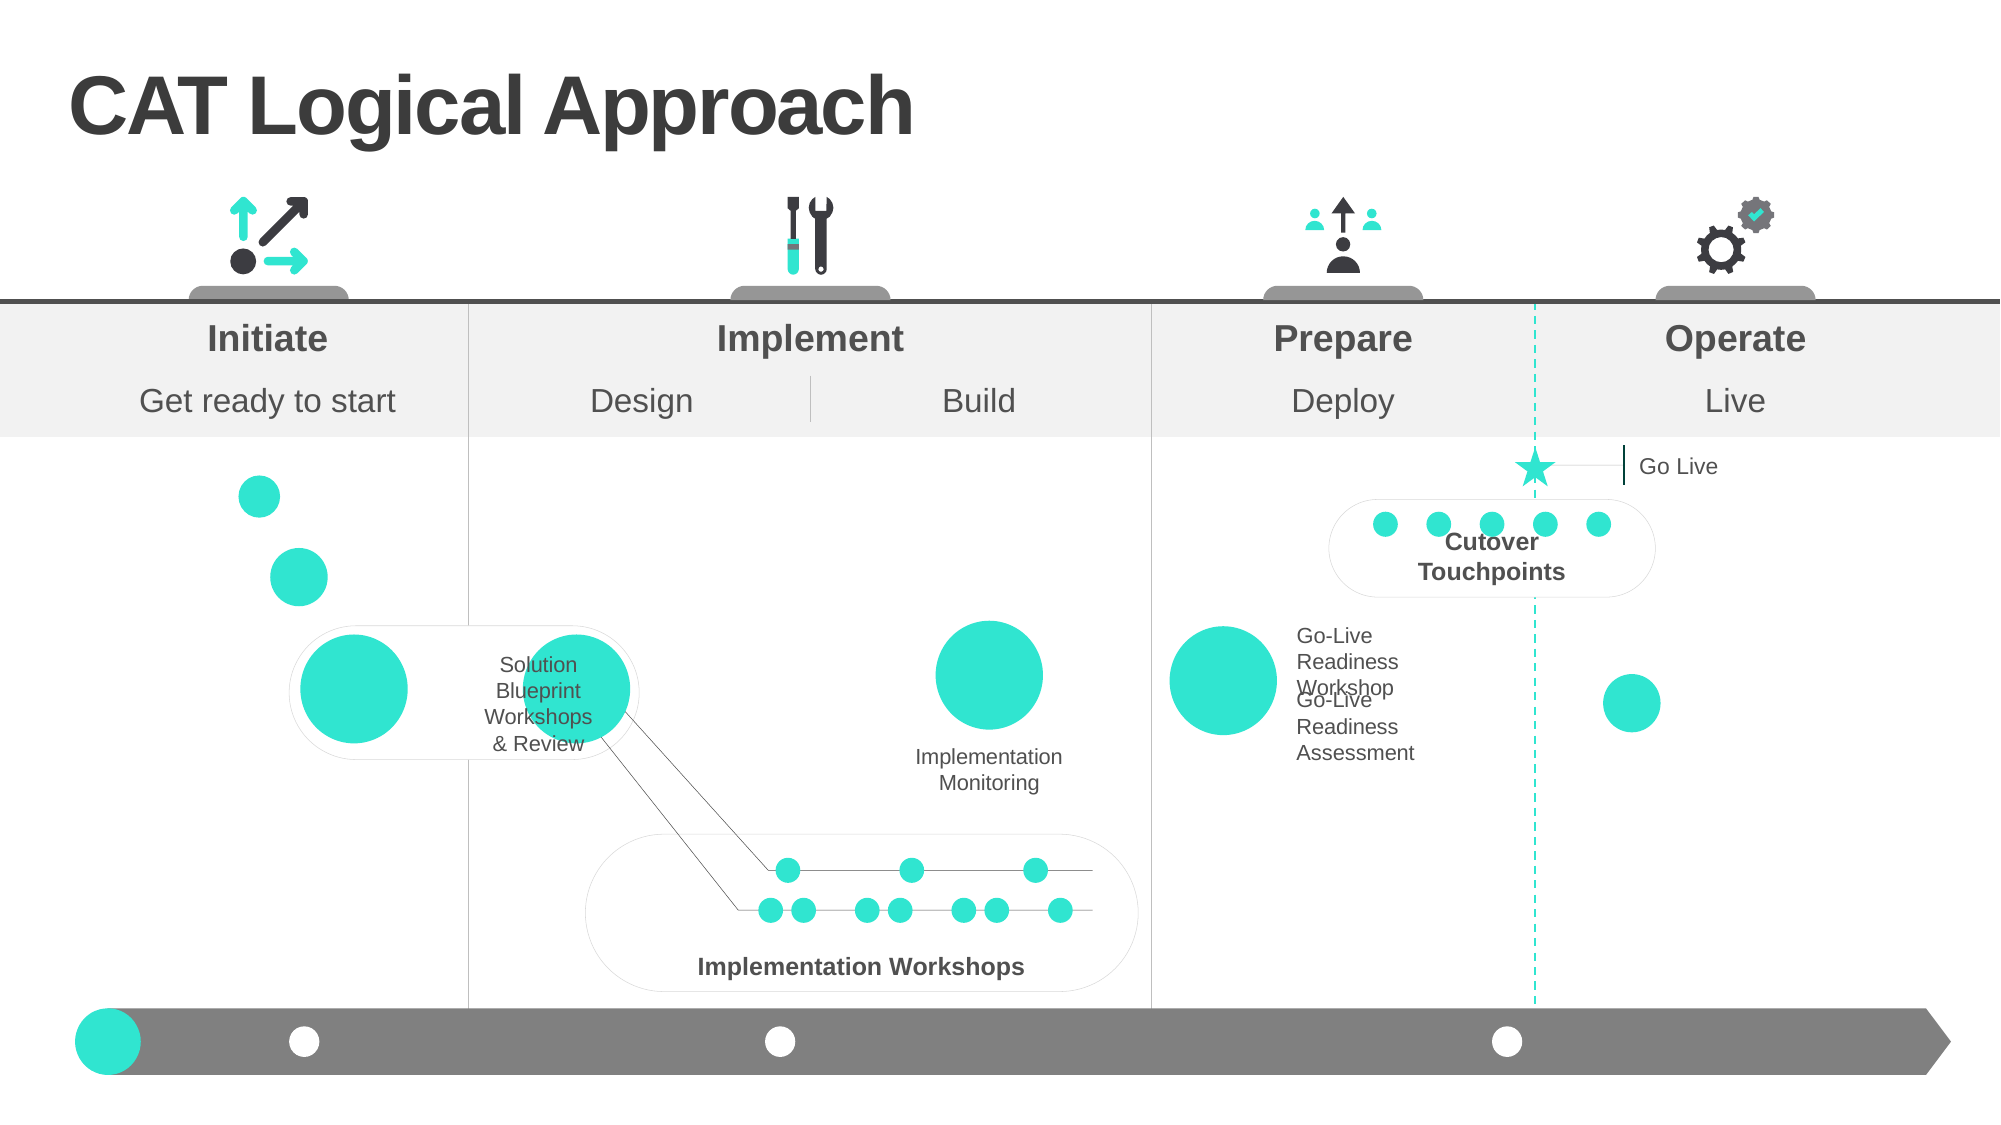

# CAT Logical Approach

Initiate
Implement
Prepare
Operate
Get ready to start
Design
Build
Deploy
Live
Go Live

Partner Kickoff
Cutover Touchpoints

Customer
Kickoff
Implementation
Monitoring
Go-Live Readiness
Workshop

Solution
Blueprint
Workshops
& Review
Post-Go Live Review
Go-Live Readiness
Assessment

Implementation Workshops

Project Plan & Goals
Implementation Documentation
VOTC